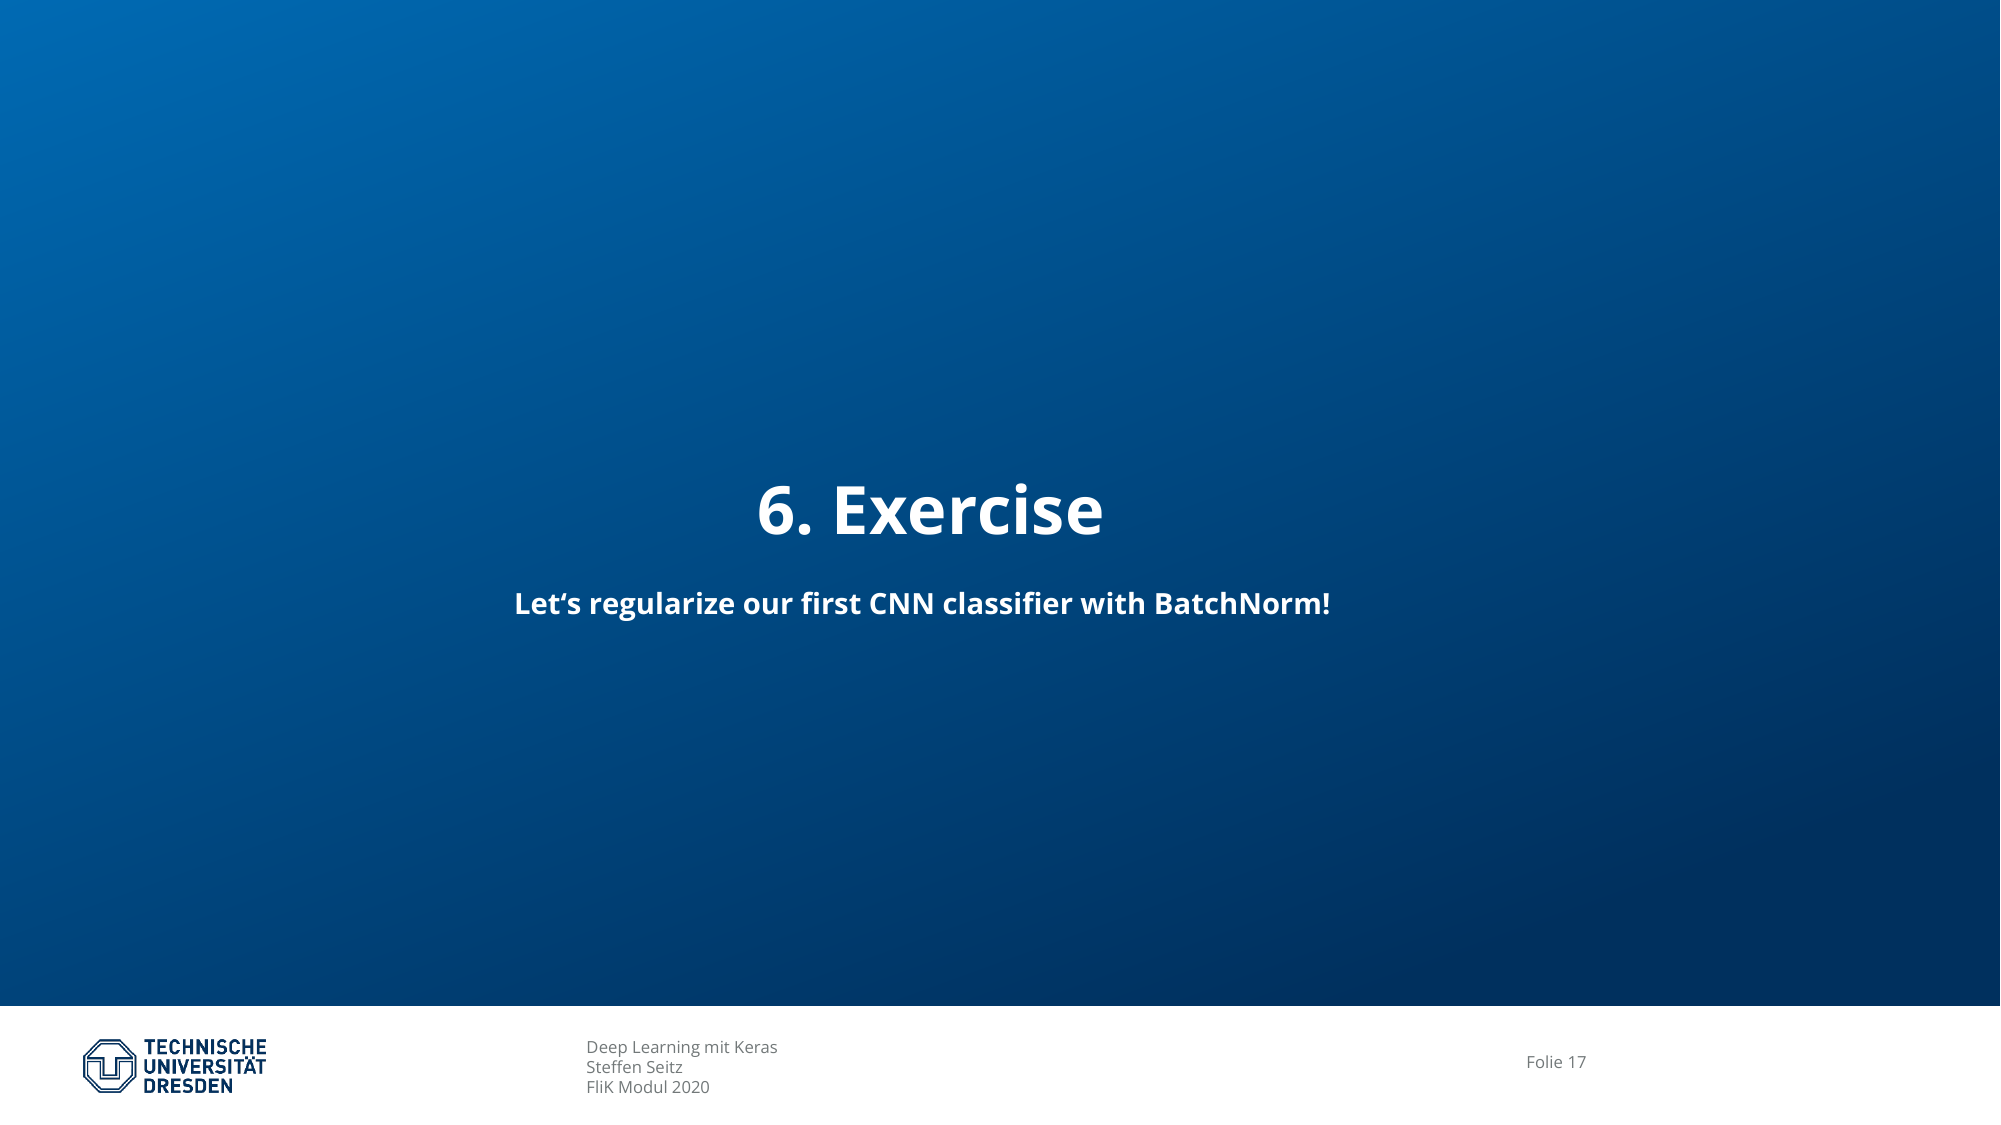

# 6. Exercise Let‘s regularize our first CNN classifier with BatchNorm!